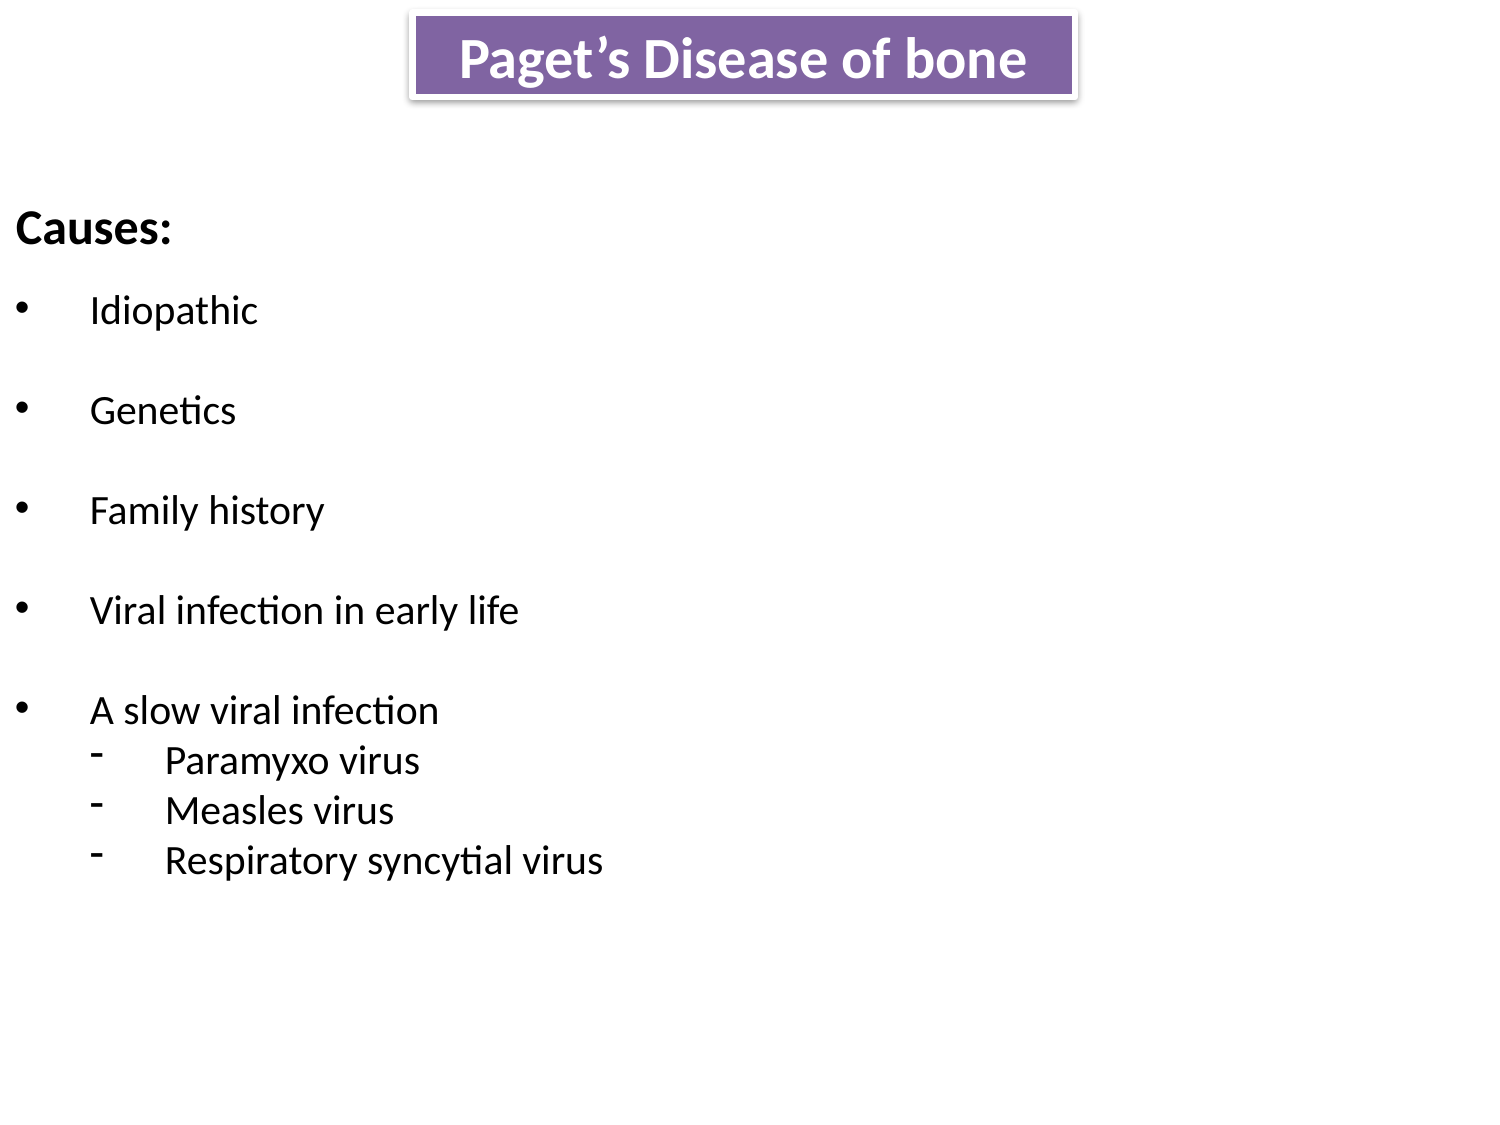

Paget’s Disease of bone
Causes:
Idiopathic

Genetics

Family history

Viral infection in early life

A slow viral infection
Paramyxo virus
Measles virus
Respiratory syncytial virus